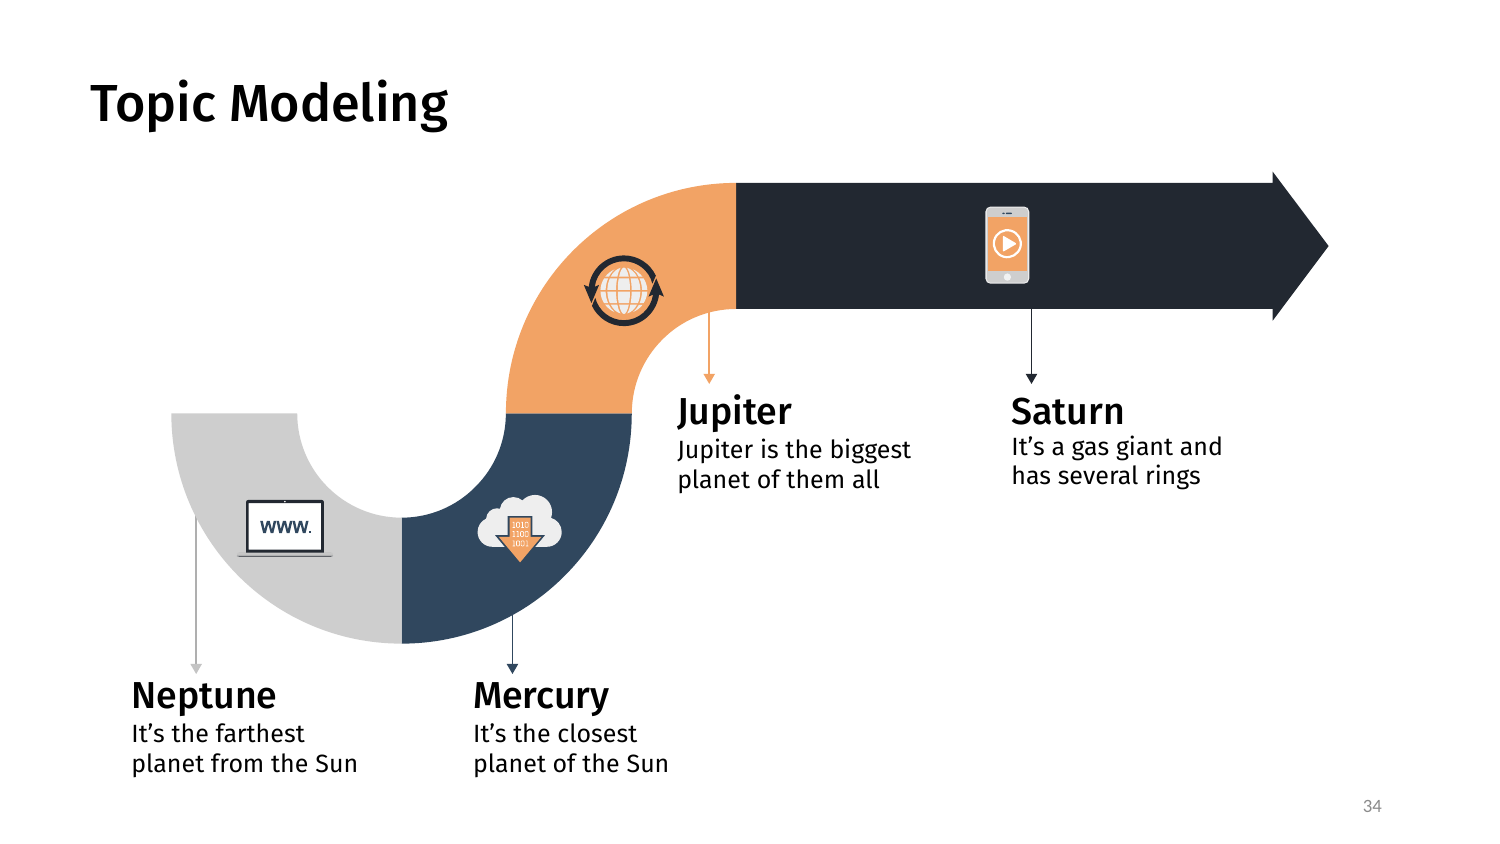

Topic Modeling

Jupiter
Saturn
It’s a gas giant and has several rings
Jupiter is the biggest planet of them all

Neptune
Mercury
It’s the farthest planet from the Sun
It’s the closest planet of the Sun
34